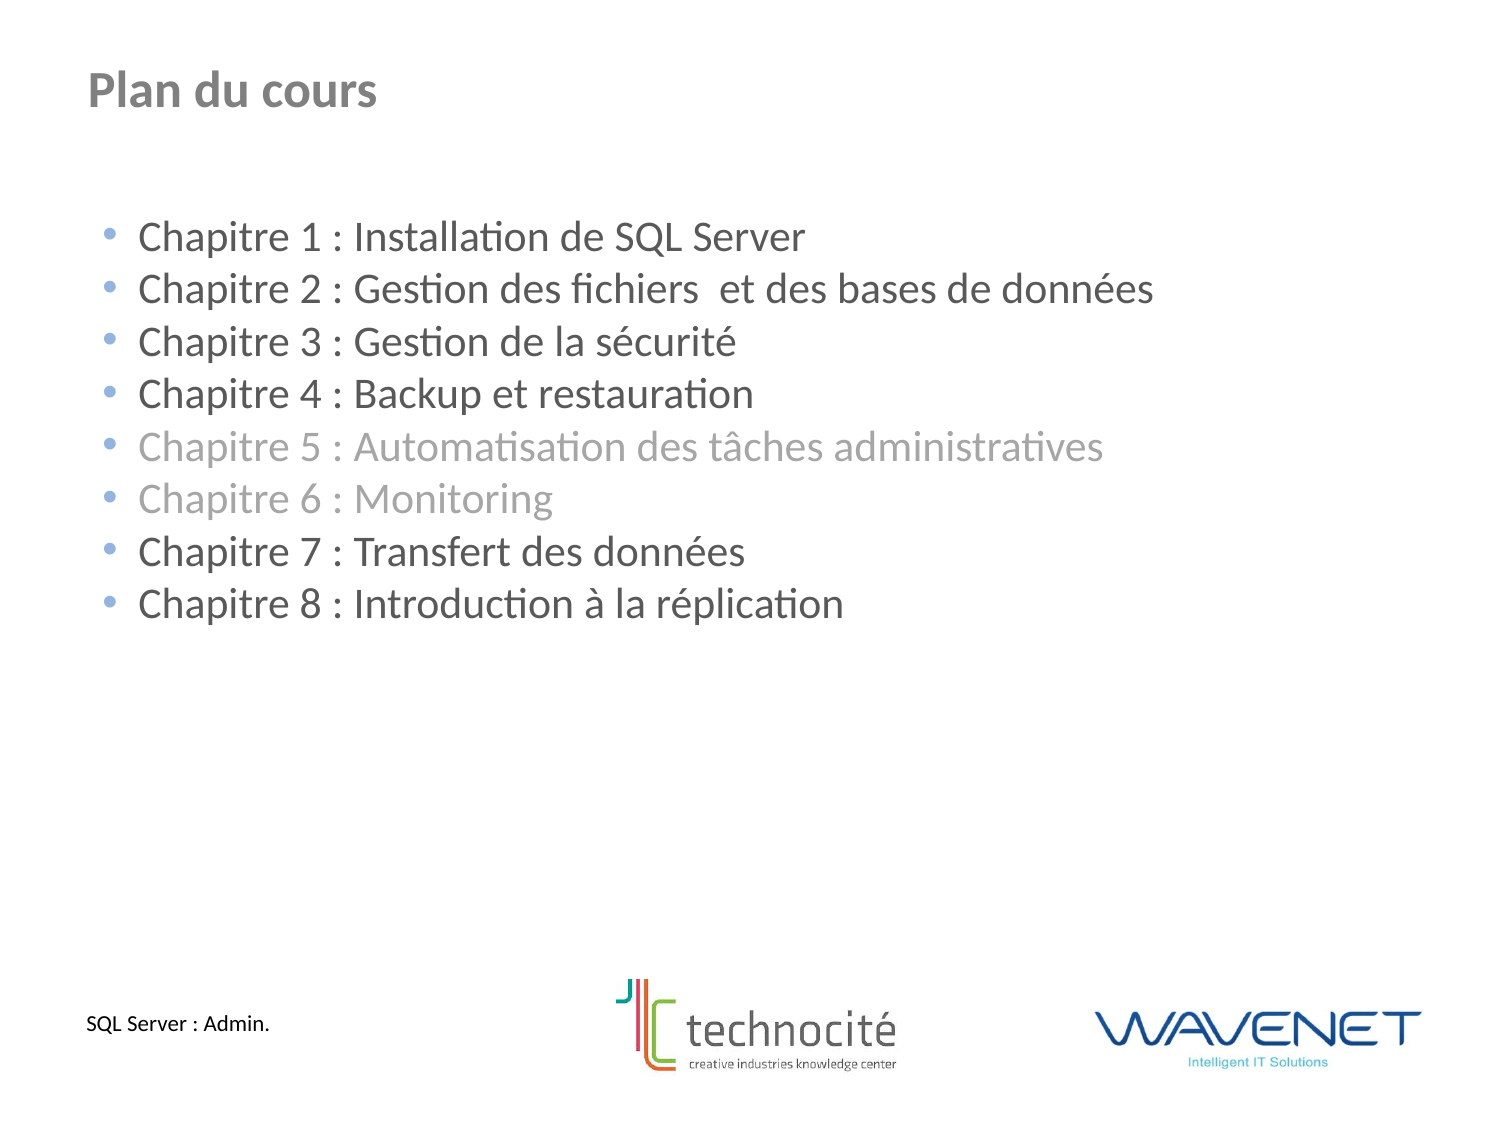

Plan du cours
Chapitre 1 : Installation de SQL Server
Chapitre 2 : Gestion des fichiers  et des bases de données
Chapitre 3 : Gestion de la sécurité
Chapitre 4 : Backup et restauration
Chapitre 5 : Automatisation des tâches administratives
Chapitre 6 : Monitoring
Chapitre 7 : Transfert des données
Chapitre 8 : Introduction à la réplication

SQL Server : Admin.